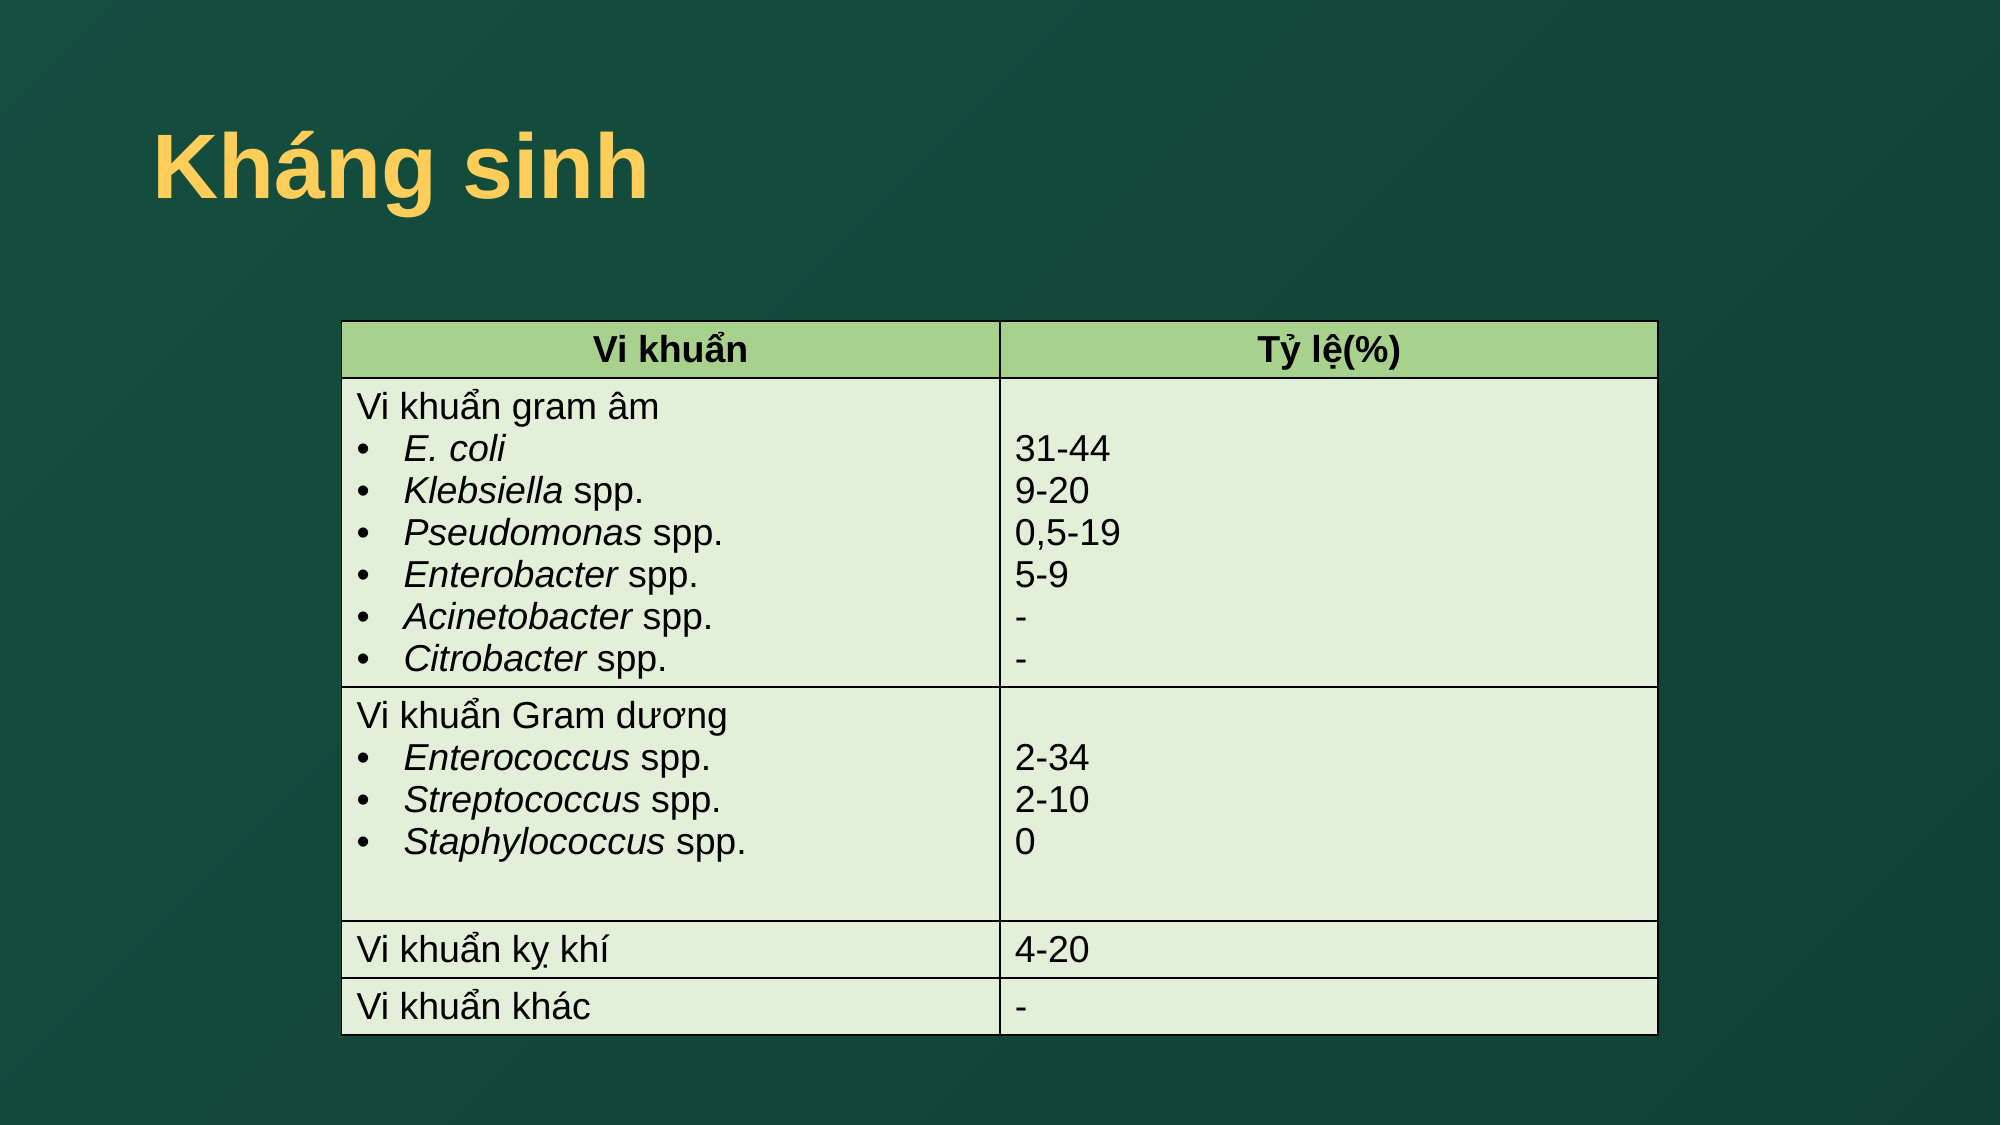

# Kháng sinh
| Vi khuẩn​ | Tỷ lệ(%)​ |
| --- | --- |
| Vi khuẩn gram âm​ E. coli​ Klebsiella spp.​ Pseudomonas spp.​ Enterobacter spp.​ Acinetobacter spp.​ Citrobacter spp.​ | ​ 31-44​ 9-20​ 0,5-19​ 5-9​ -​ -​ |
| Vi khuẩn Gram dương​ Enterococcus spp.​ Streptococcus spp.​ Staphylococcus spp.​ | ​ 2-34​ 2-10​ 0​ |
| Vi khuẩn kỵ khí​ | 4-20​ |
| Vi khuẩn khác​ | -​ |